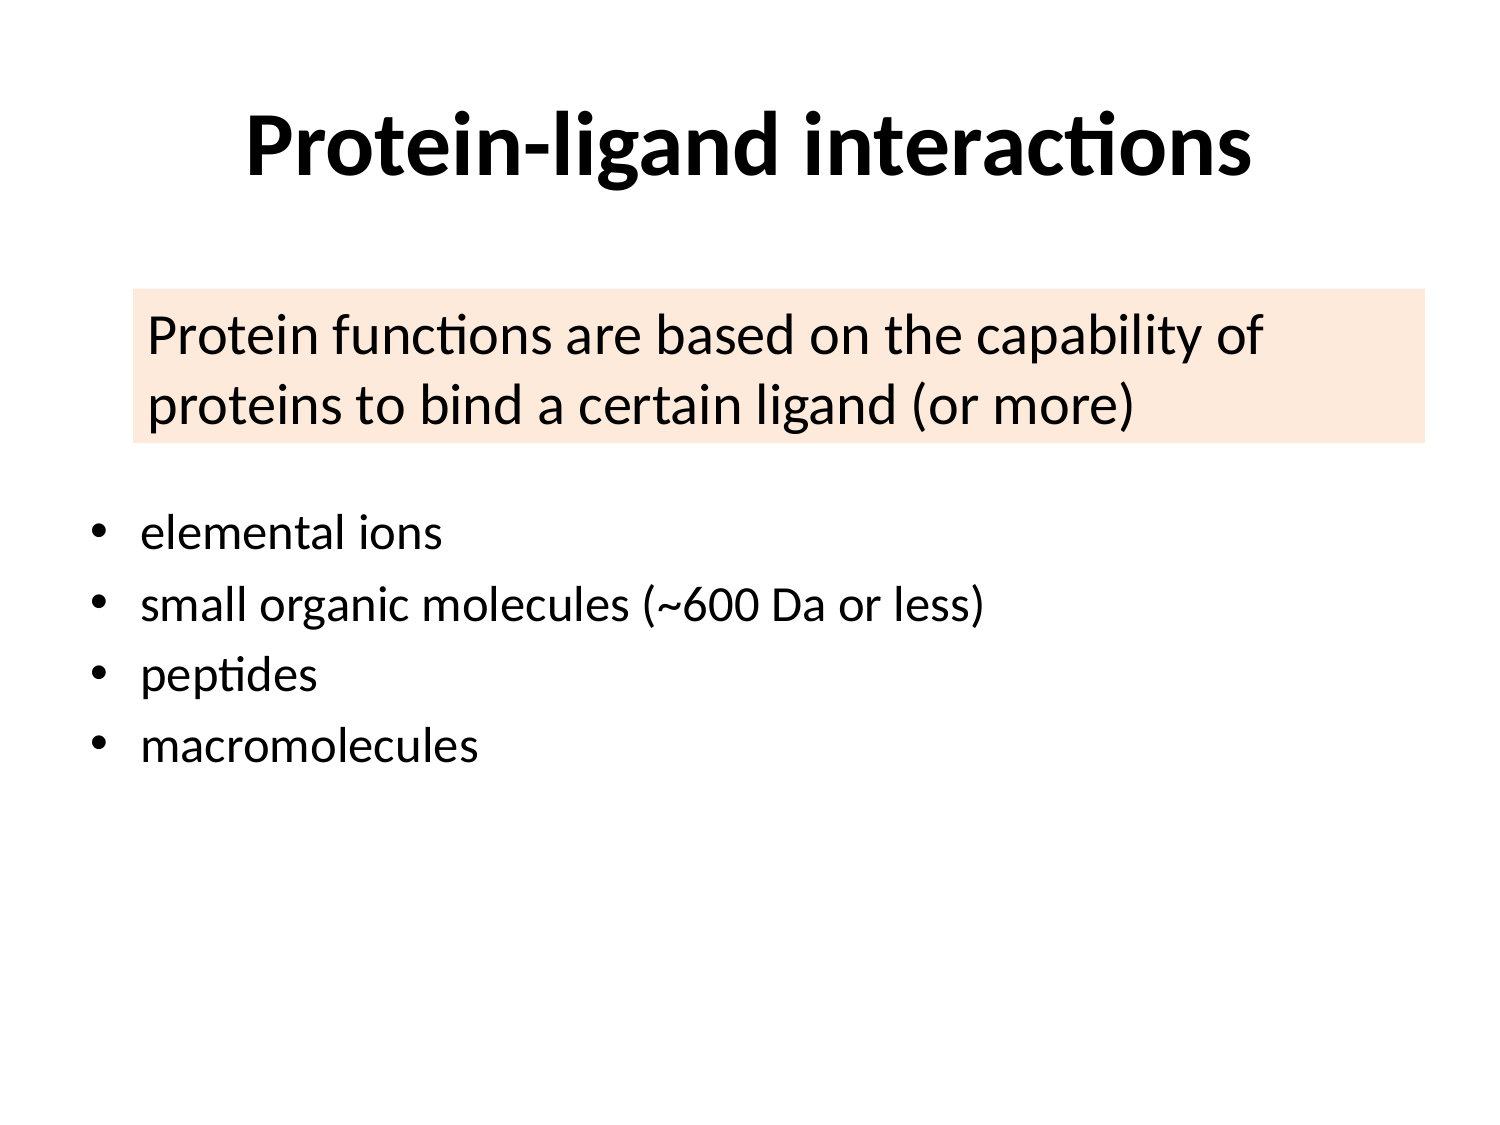

# Protein-ligand interactions
Protein functions are based on the capability of proteins to bind a certain ligand (or more)
elemental ions
small organic molecules (~600 Da or less)
peptides
macromolecules